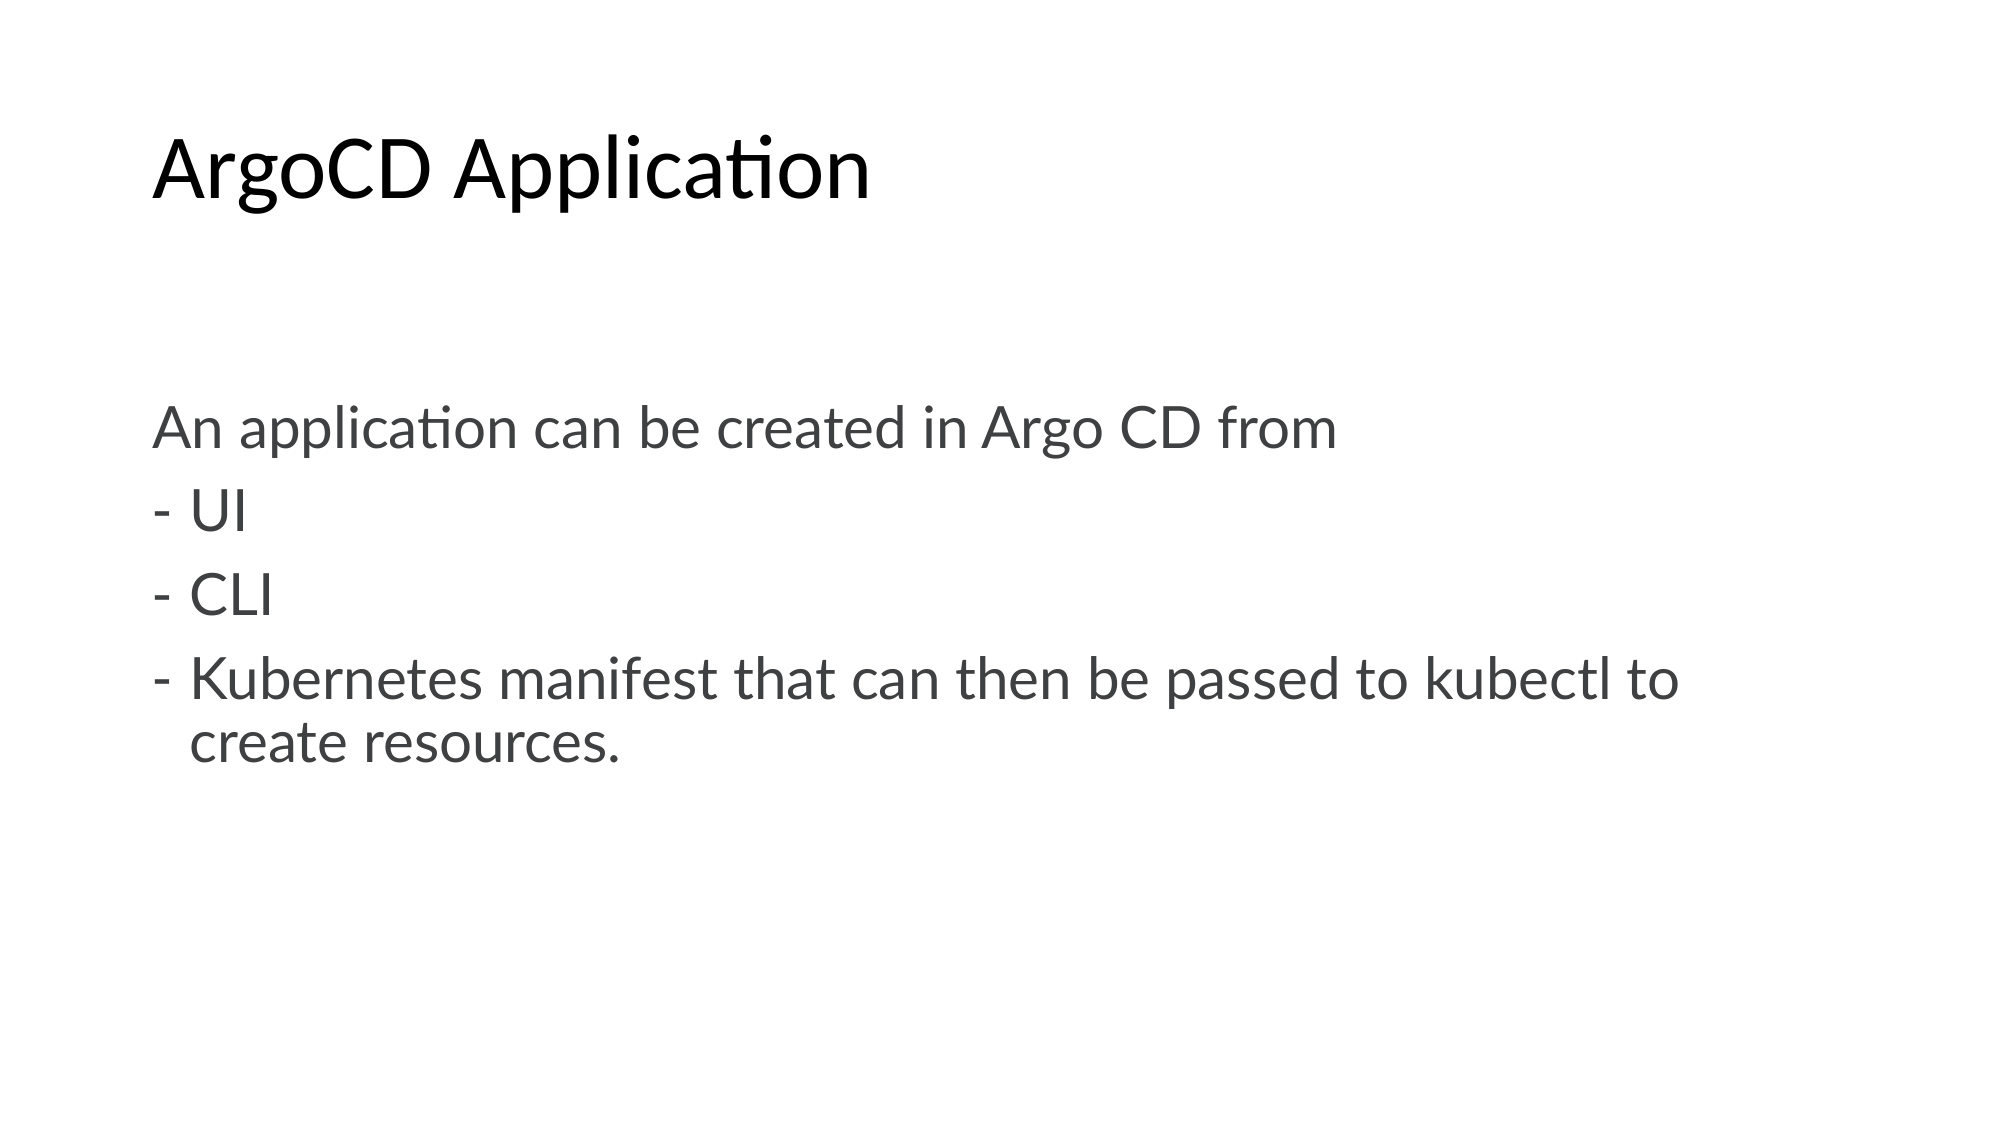

# ArgoCD Application

An application can be created in Argo CD from
UI
CLI
Kubernetes manifest that can then be passed to kubectl to create resources.